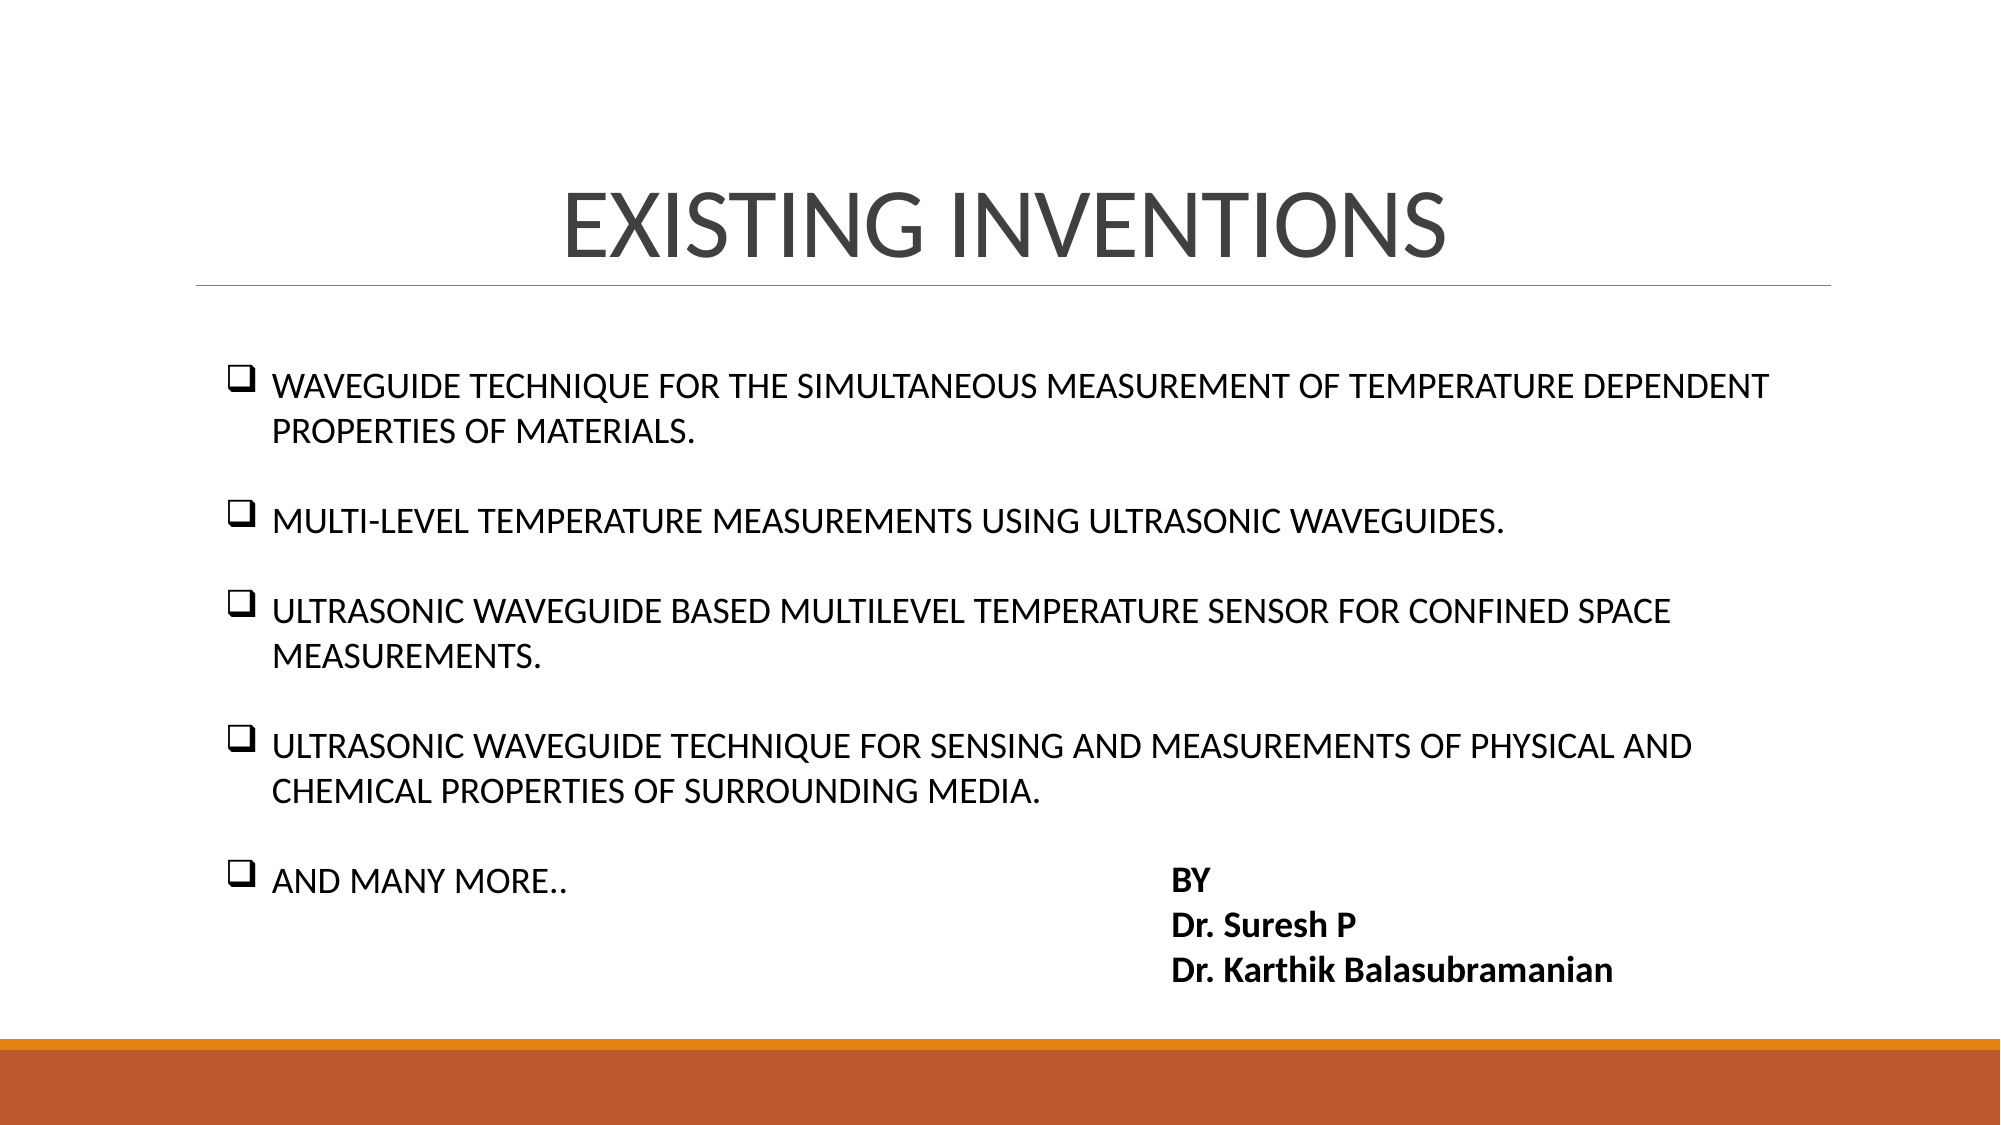

# EXISTING INVENTIONS
WAVEGUIDE TECHNIQUE FOR THE SIMULTANEOUS MEASUREMENT OF TEMPERATURE DEPENDENT PROPERTIES OF MATERIALS.
MULTI-LEVEL TEMPERATURE MEASUREMENTS USING ULTRASONIC WAVEGUIDES.
ULTRASONIC WAVEGUIDE BASED MULTILEVEL TEMPERATURE SENSOR FOR CONFINED SPACE MEASUREMENTS.
ULTRASONIC WAVEGUIDE TECHNIQUE FOR SENSING AND MEASUREMENTS OF PHYSICAL AND CHEMICAL PROPERTIES OF SURROUNDING MEDIA.
AND MANY MORE..
BY
Dr. Suresh P
Dr. Karthik Balasubramanian